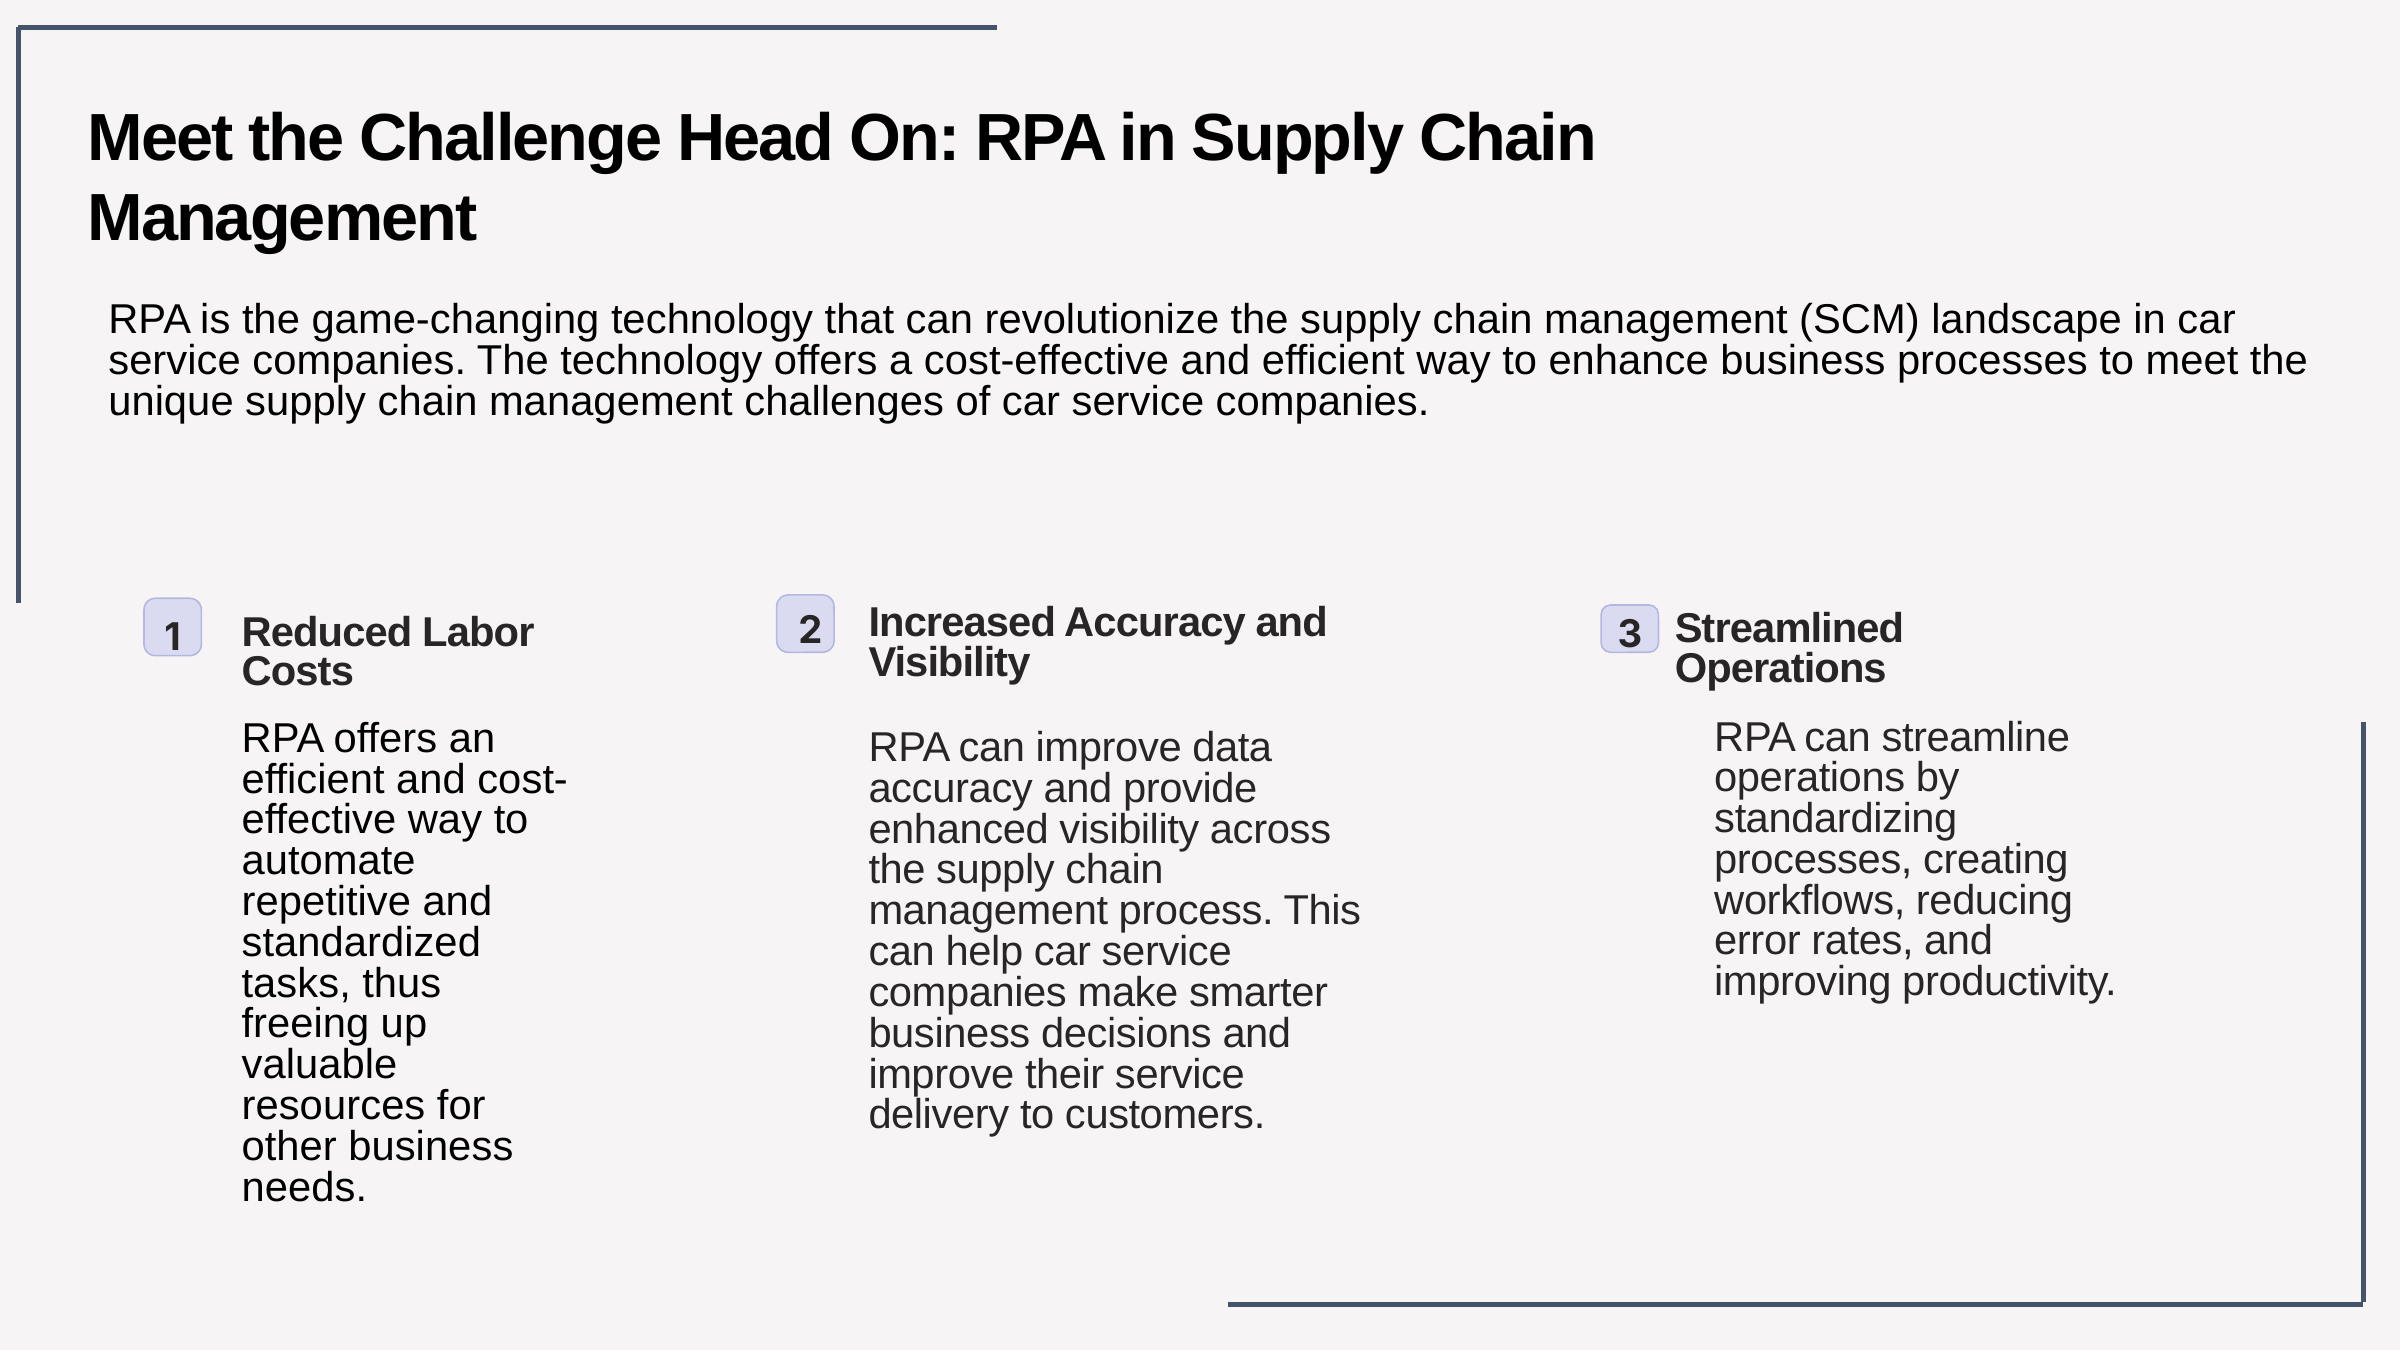

Meet the Challenge Head On: RPA in Supply Chain Management
RPA is the game-changing technology that can revolutionize the supply chain management (SCM) landscape in car service companies. The technology offers a cost-effective and efficient way to enhance business processes to meet the unique supply chain management challenges of car service companies.

2
Increased Accuracy and Visibility

3
1
Streamlined Operations

Reduced Labor Costs
RPA can streamline operations by standardizing processes, creating workflows, reducing error rates, and improving productivity.
RPA offers an efficient and cost-effective way to automate repetitive and standardized tasks, thus freeing up valuable resources for other business needs.
RPA can improve data accuracy and provide enhanced visibility across the supply chain management process. This can help car service companies make smarter business decisions and improve their service delivery to customers.